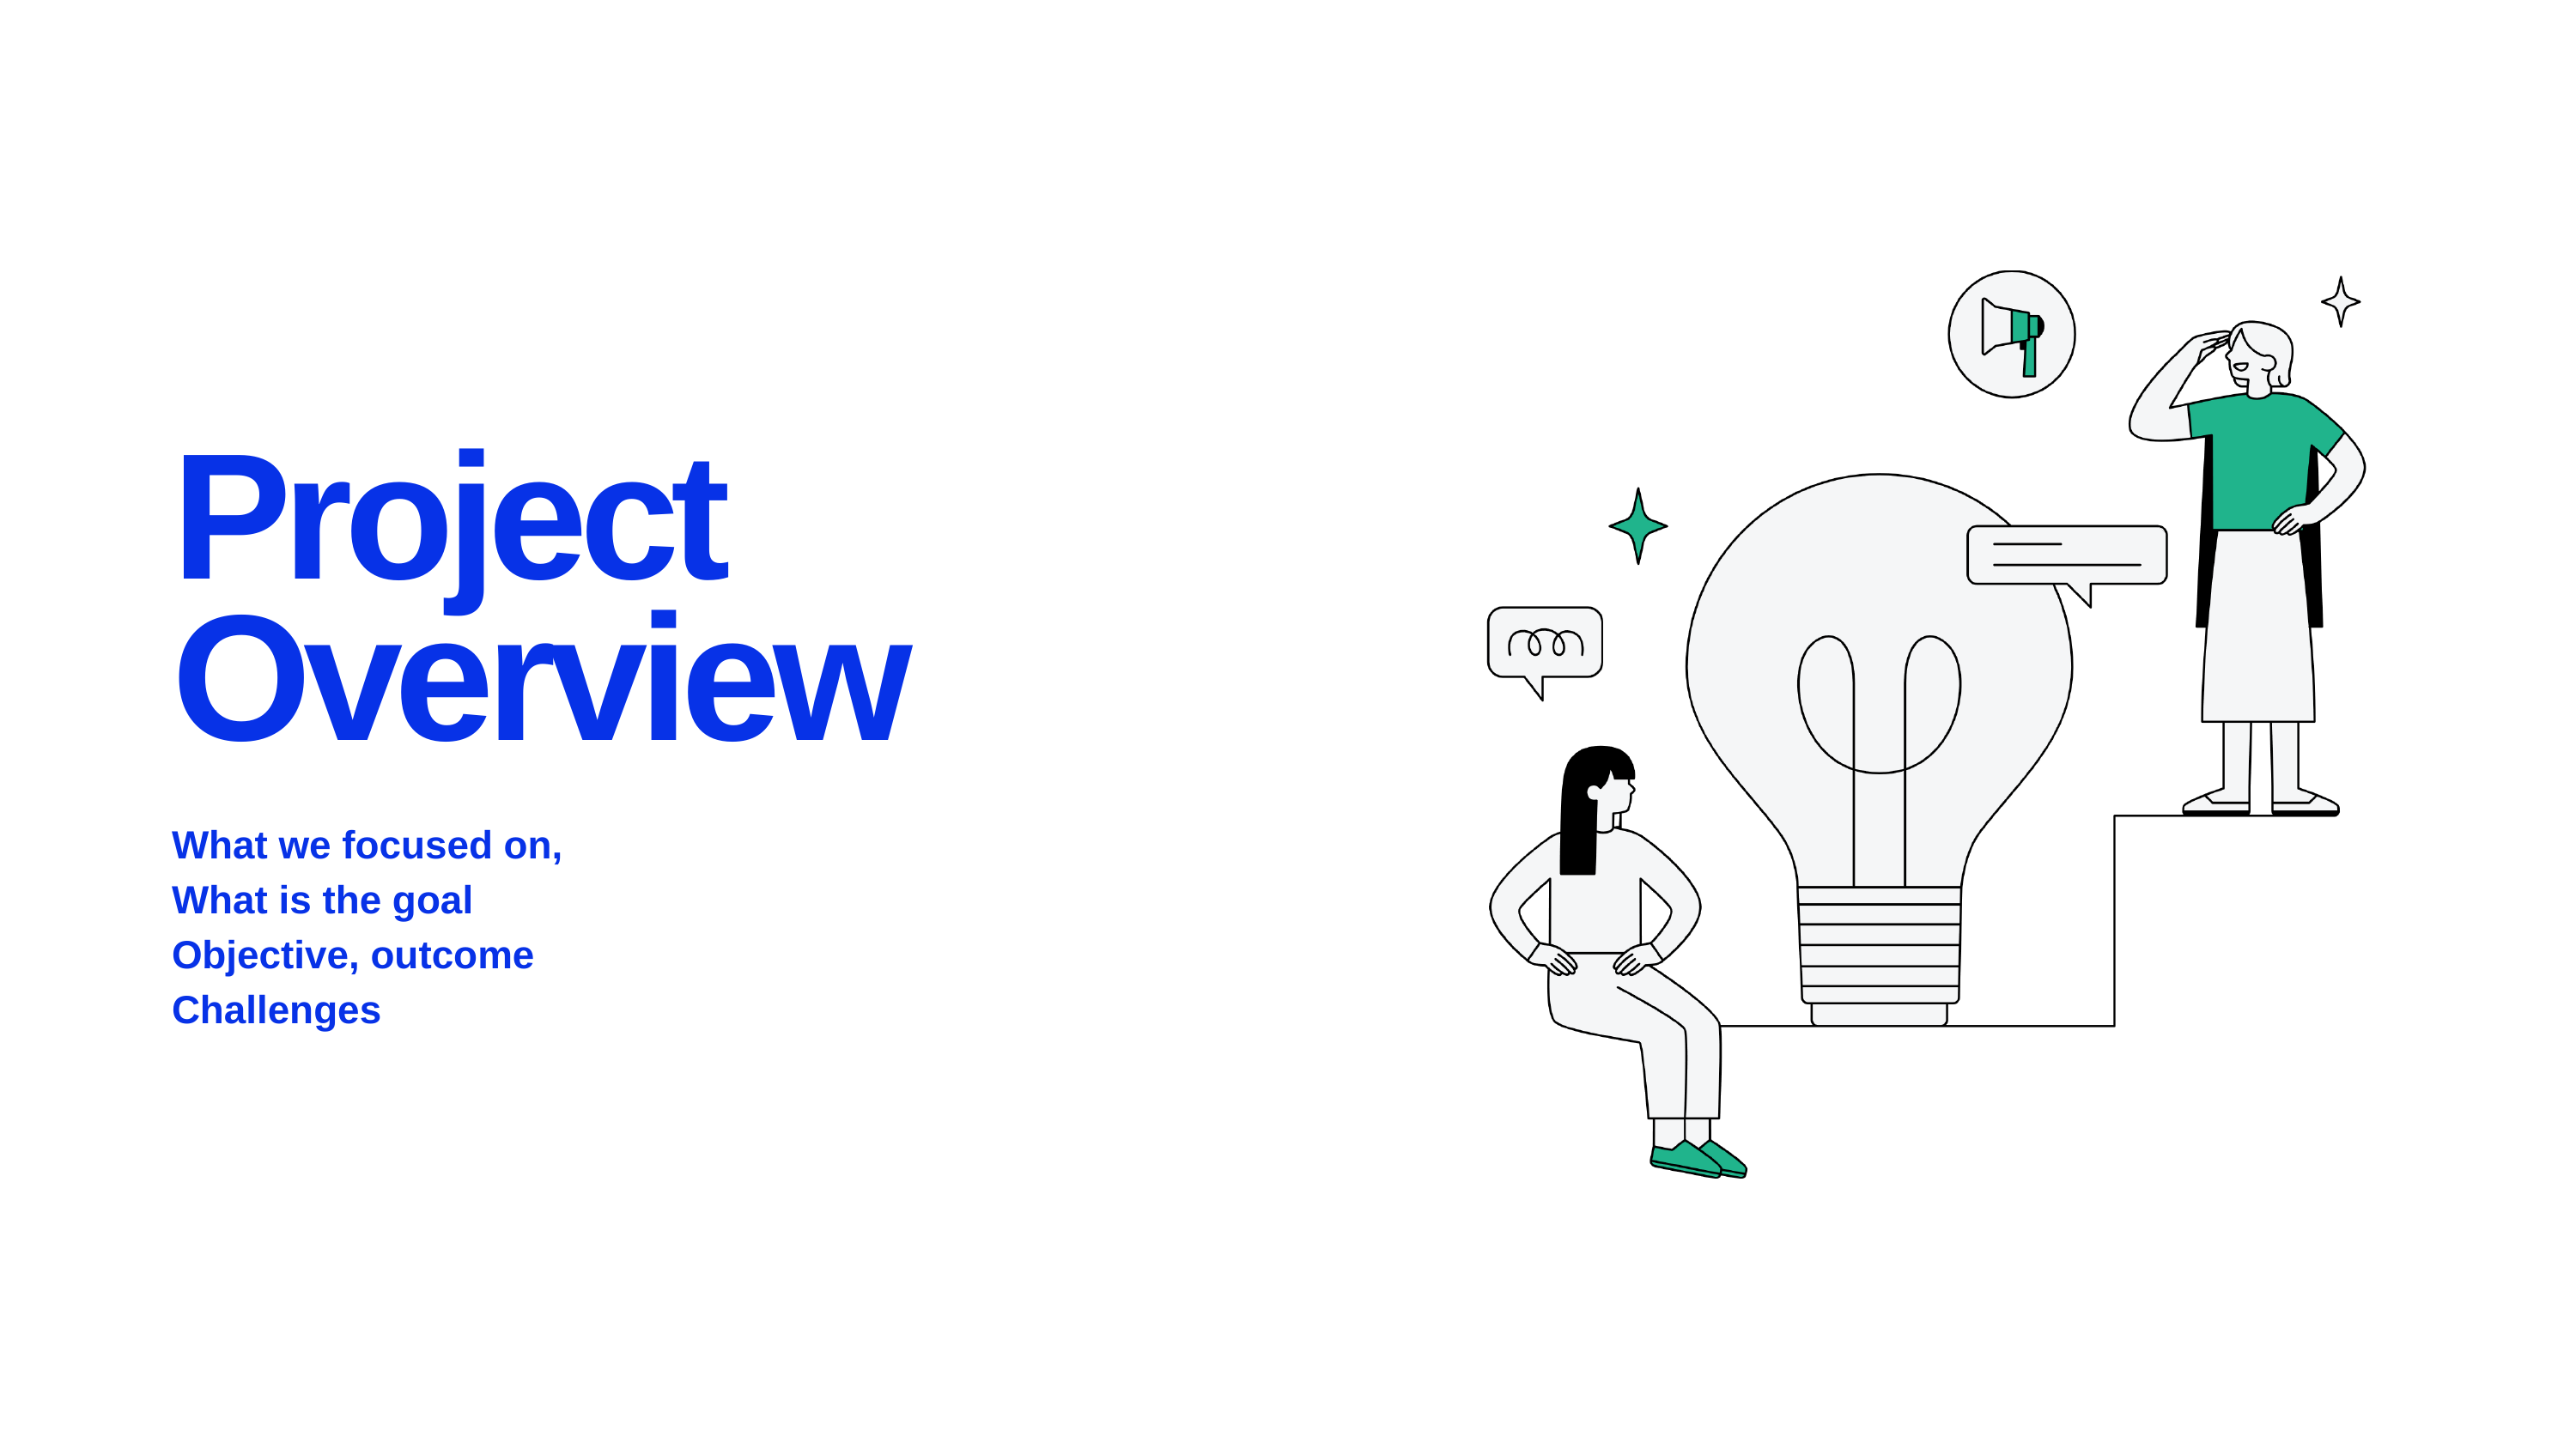

Project Overview
What we focused on,
What is the goal
Objective, outcome
Challenges